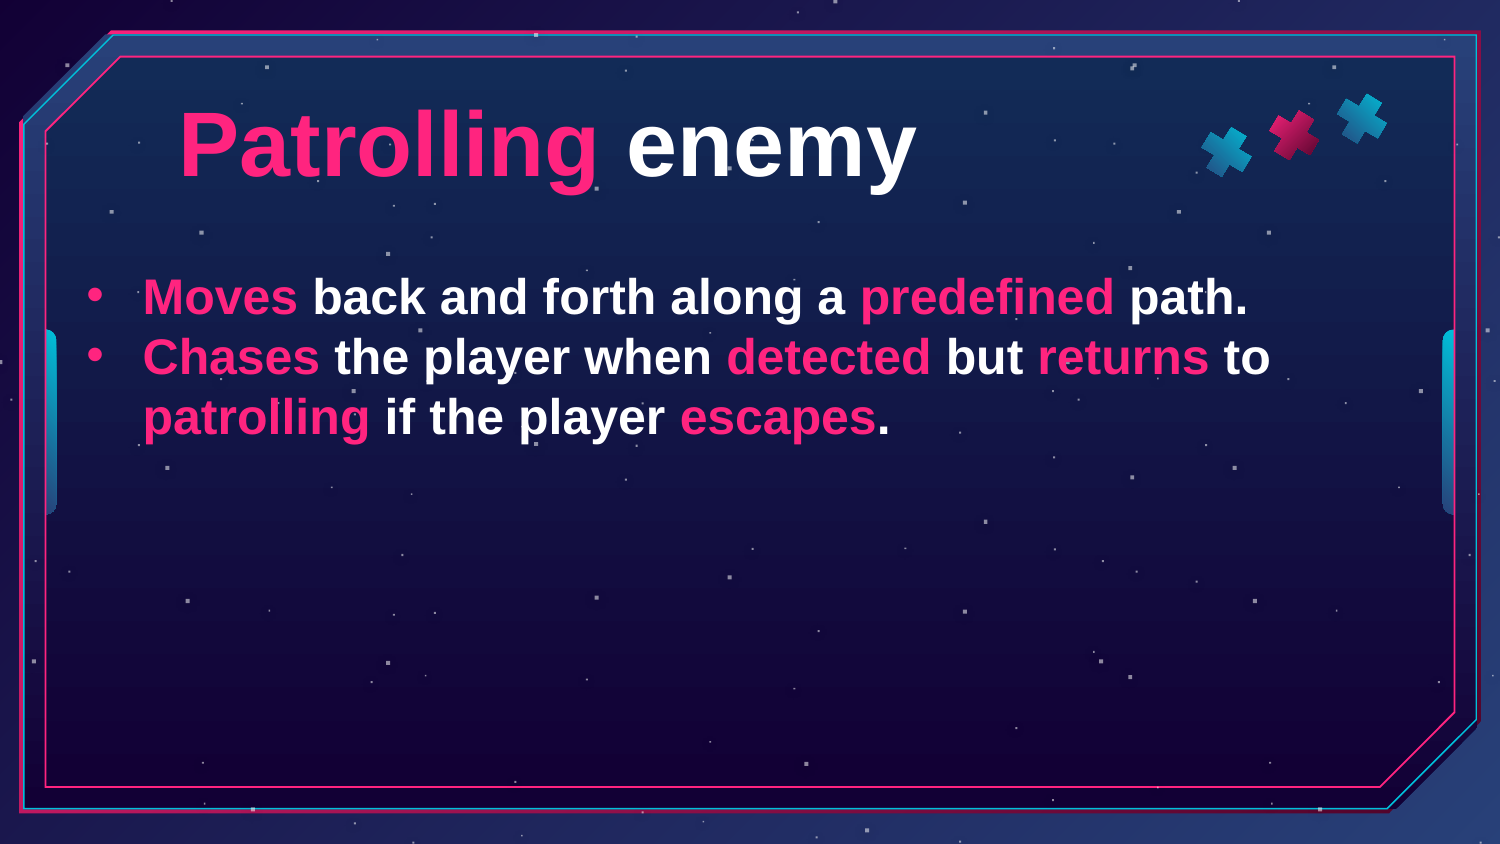

Patrolling enemy

Moves back and forth along a predefined path.
Chases the player when detected but returns to patrolling if the player escapes.